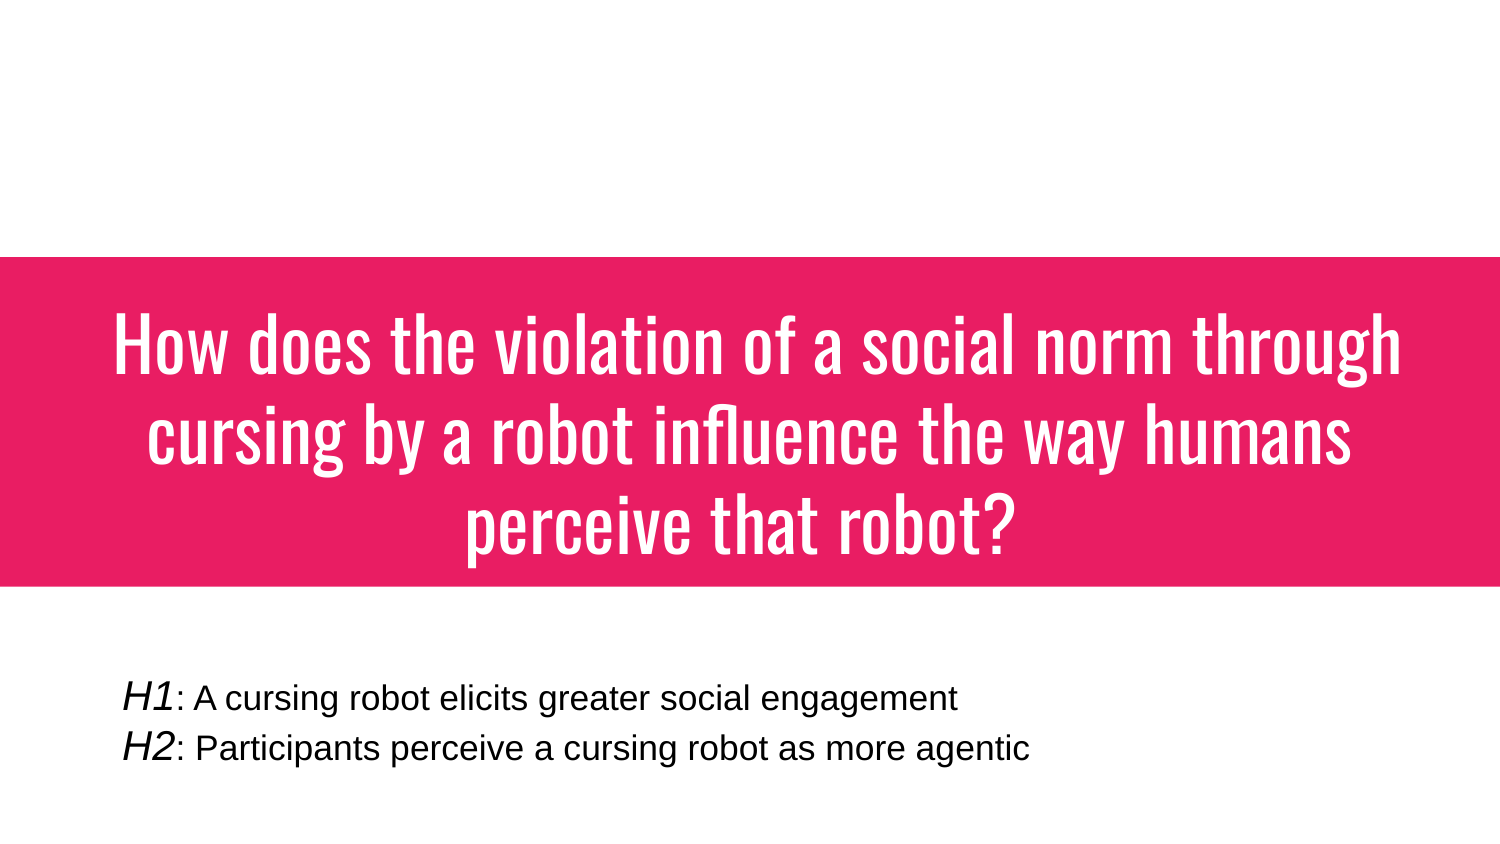

# How does the violation of a social norm through cursing by a robot influence the way humans perceive that robot?
H1: A cursing robot elicits greater social engagement
H2: Participants perceive a cursing robot as more agentic